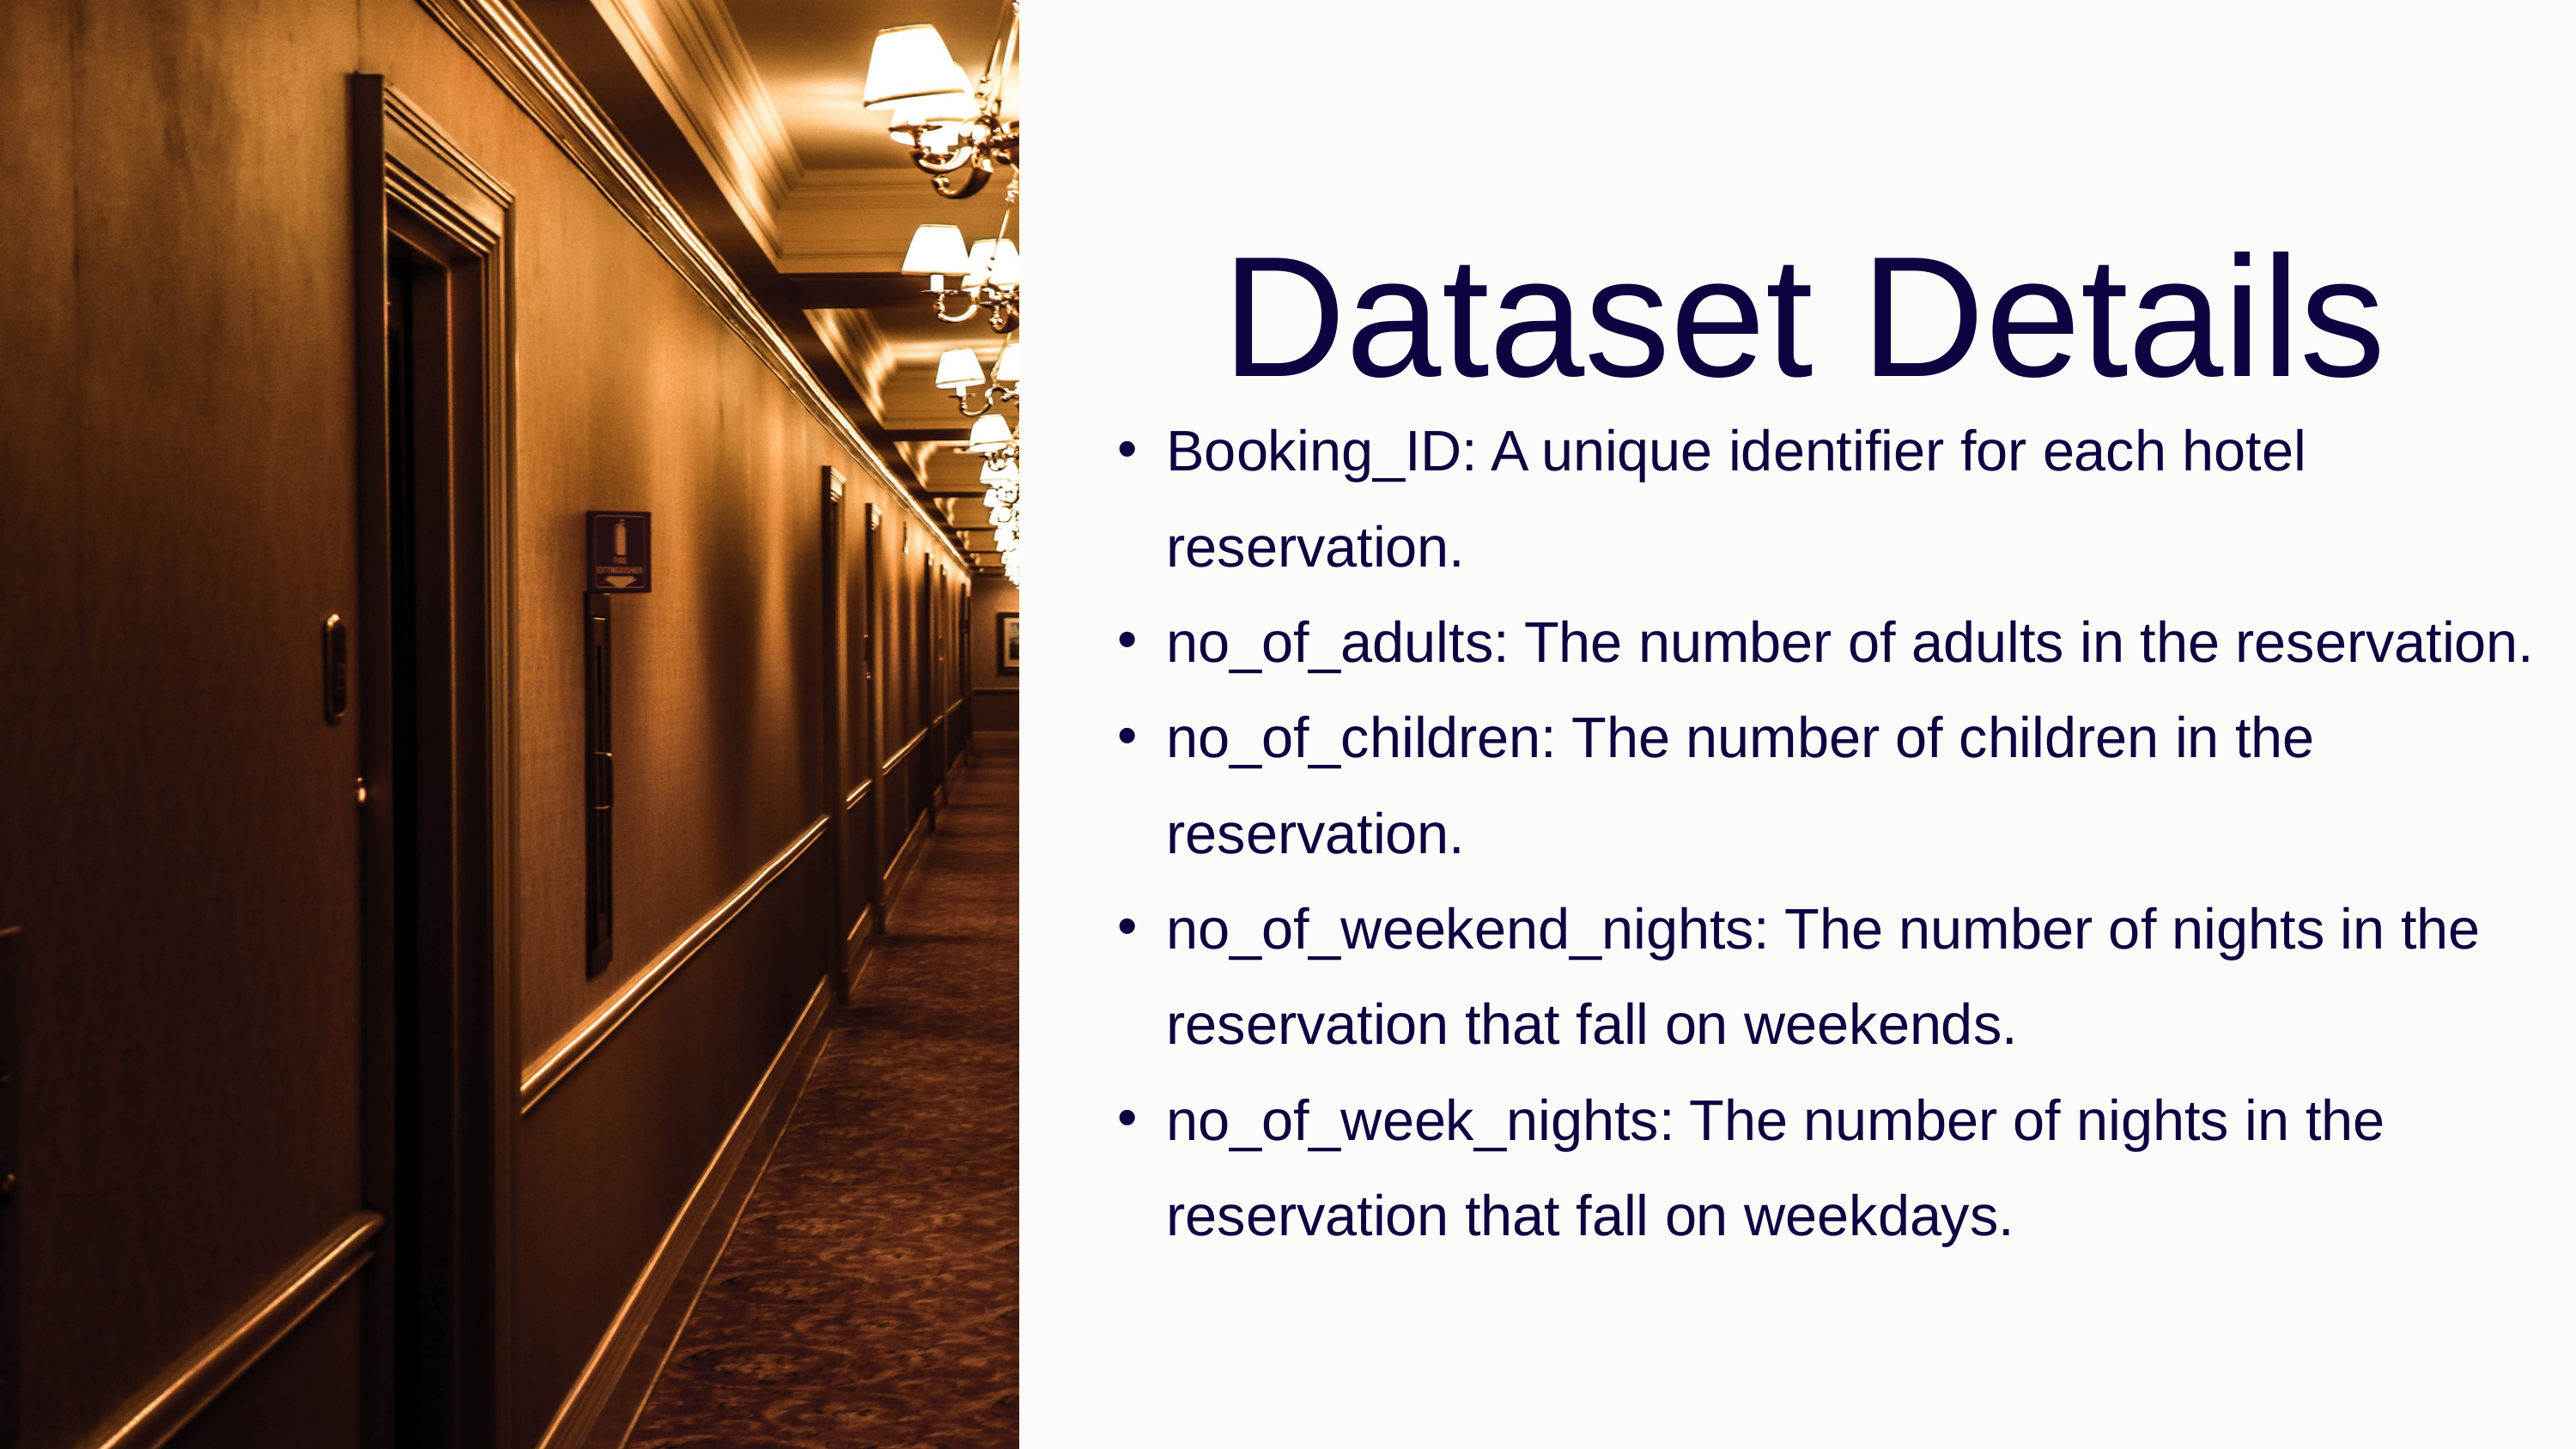

Dataset Details
Booking_ID: A unique identifier for each hotel reservation.
no_of_adults: The number of adults in the reservation.
no_of_children: The number of children in the reservation.
no_of_weekend_nights: The number of nights in the reservation that fall on weekends.
no_of_week_nights: The number of nights in the reservation that fall on weekdays.